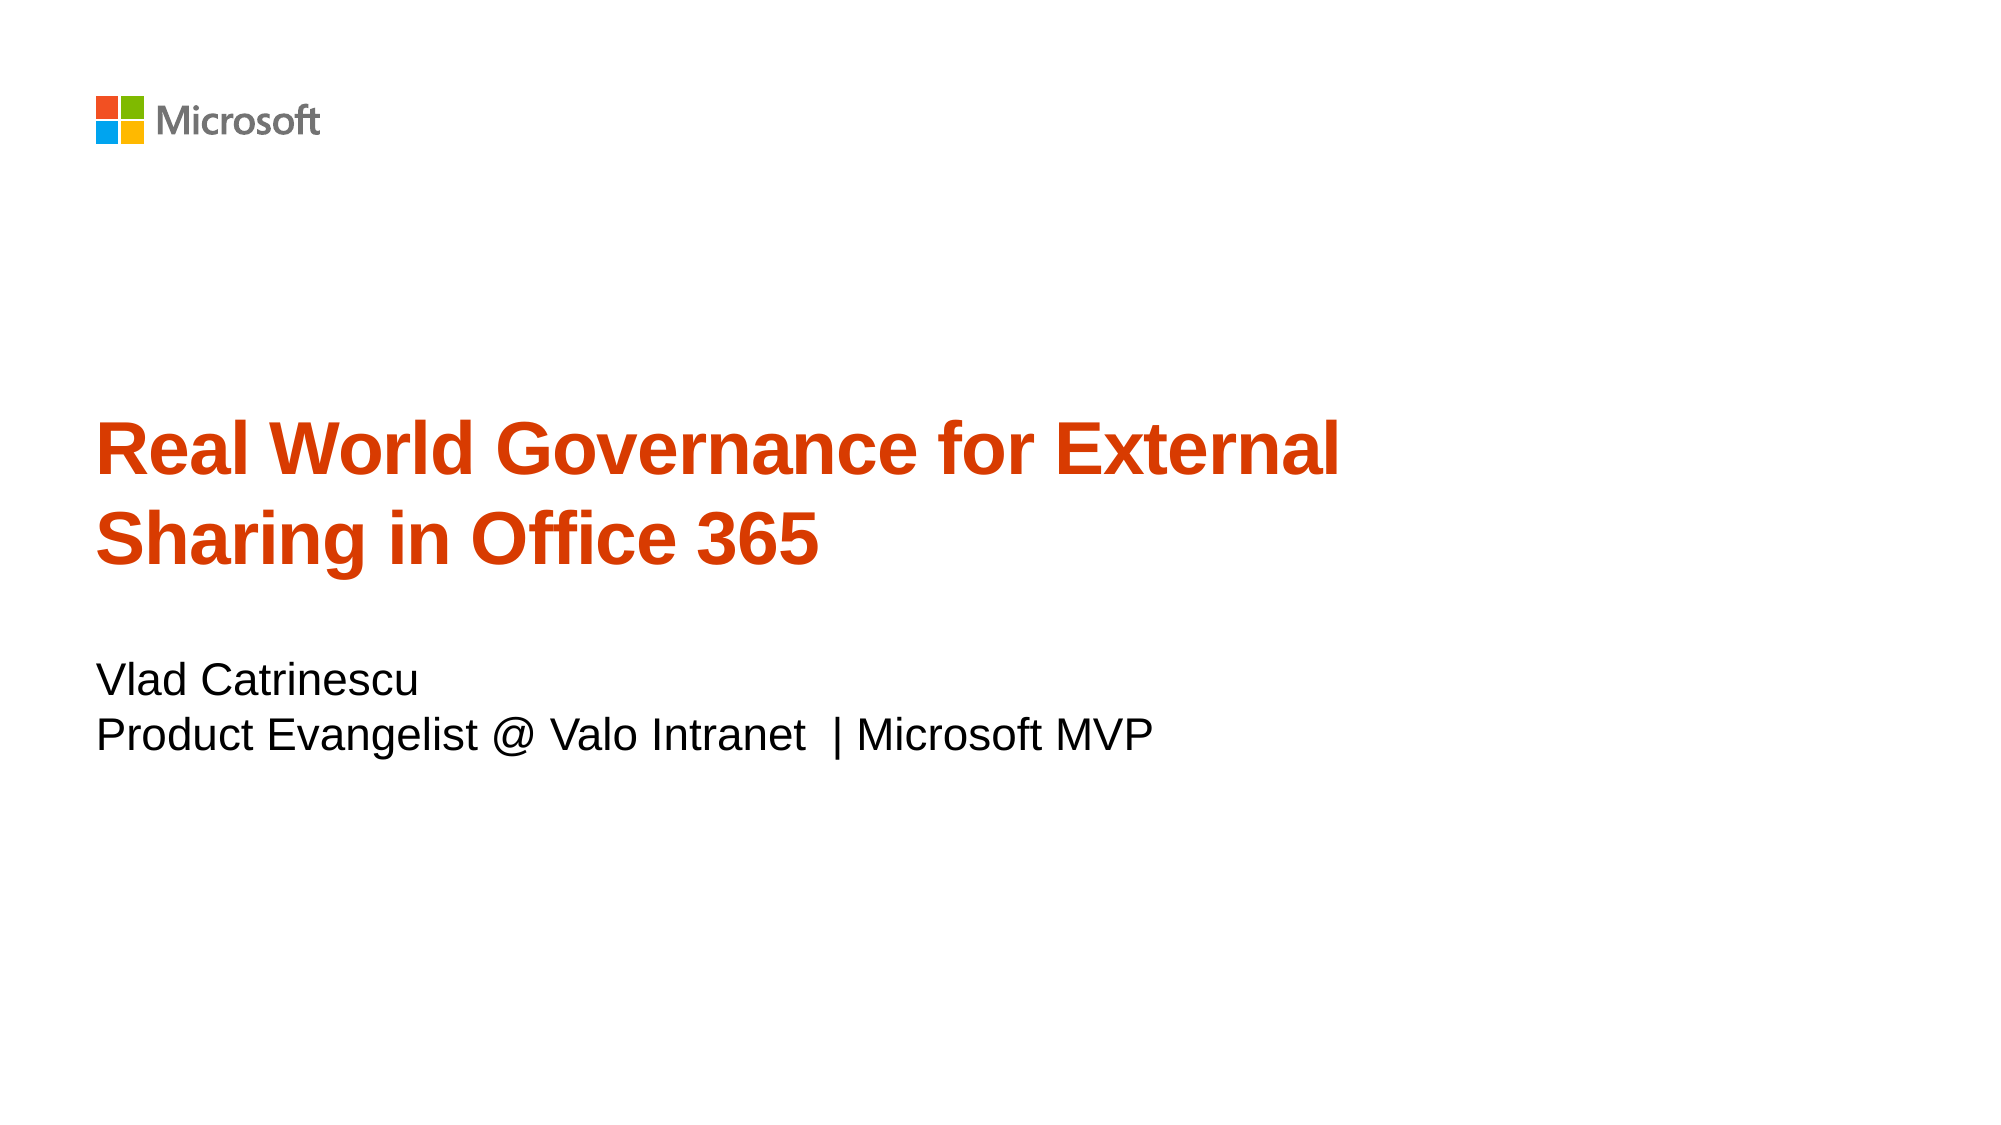

# Real World Governance for External Sharing in Office 365
Vlad Catrinescu
Product Evangelist @ Valo Intranet  | Microsoft MVP